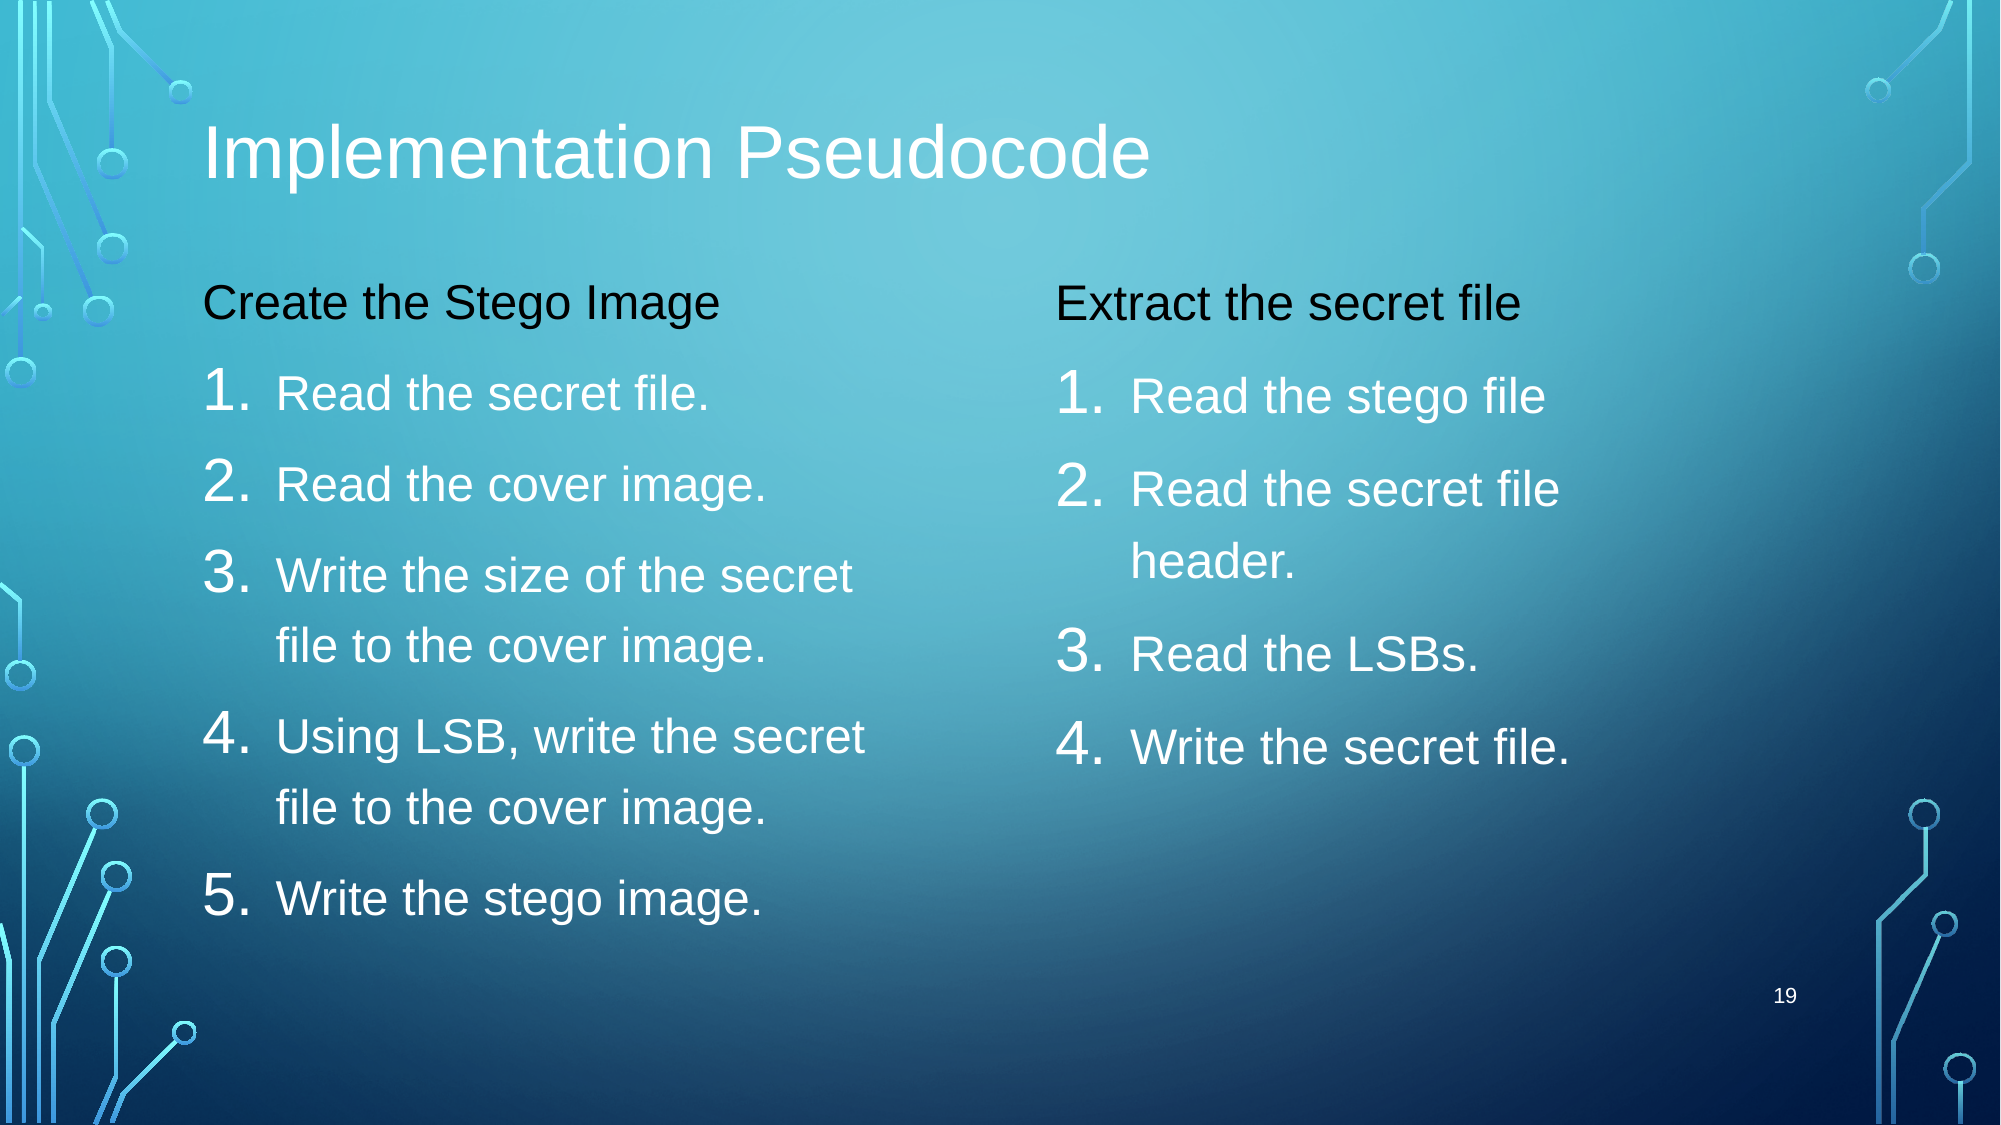

# Implementation Pseudocode
Create the Stego Image
Read the secret file.
Read the cover image.
Write the size of the secret file to the cover image.
Using LSB, write the secret file to the cover image.
Write the stego image.

Extract the secret file
Read the stego file
Read the secret file header.
Read the LSBs.
Write the secret file.

19